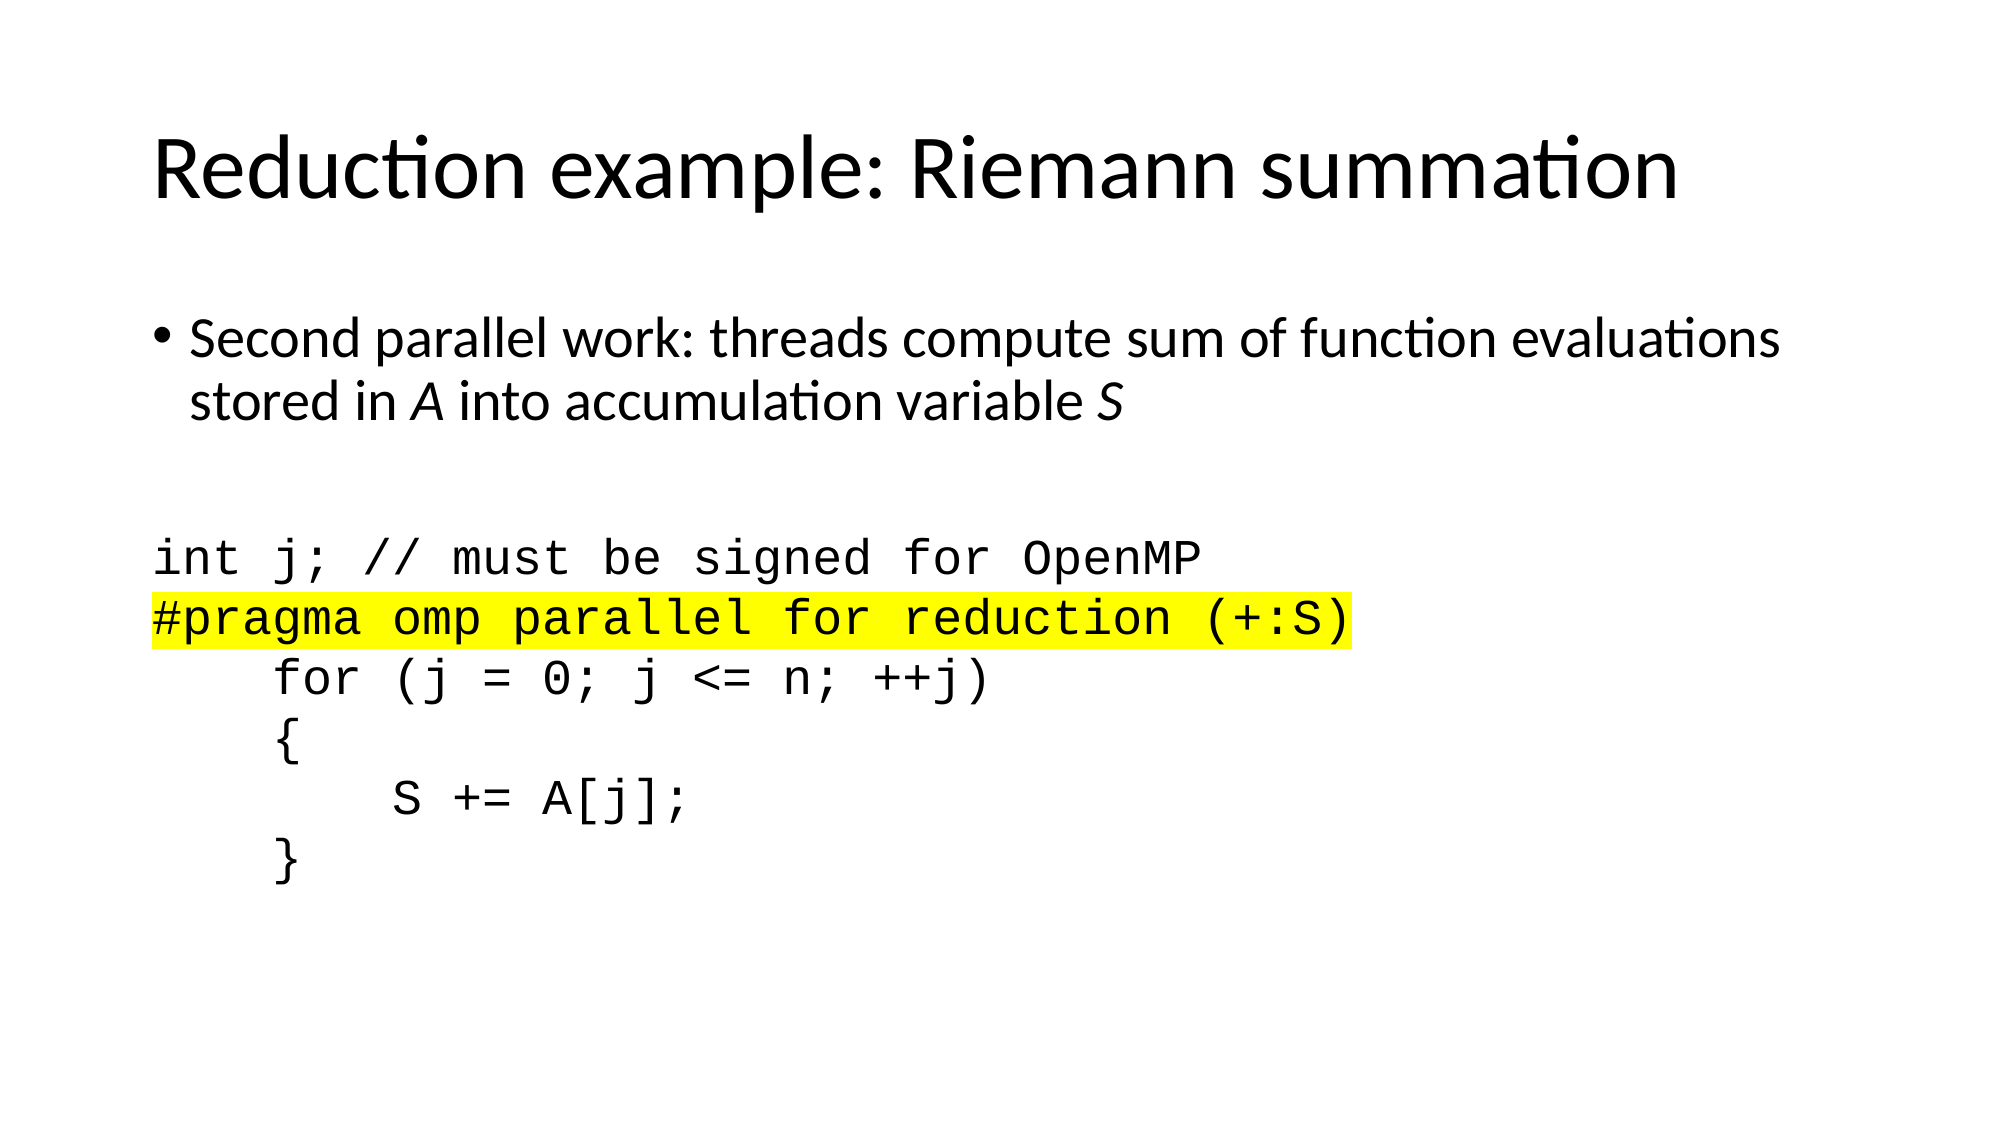

# Reduction example: Riemann summation
Second parallel work: threads compute sum of function evaluations stored in A into accumulation variable S
int j; // must be signed for OpenMP
#pragma omp parallel for reduction (+:S)
    for (j = 0; j <= n; ++j)
    {
        S += A[j];
    }